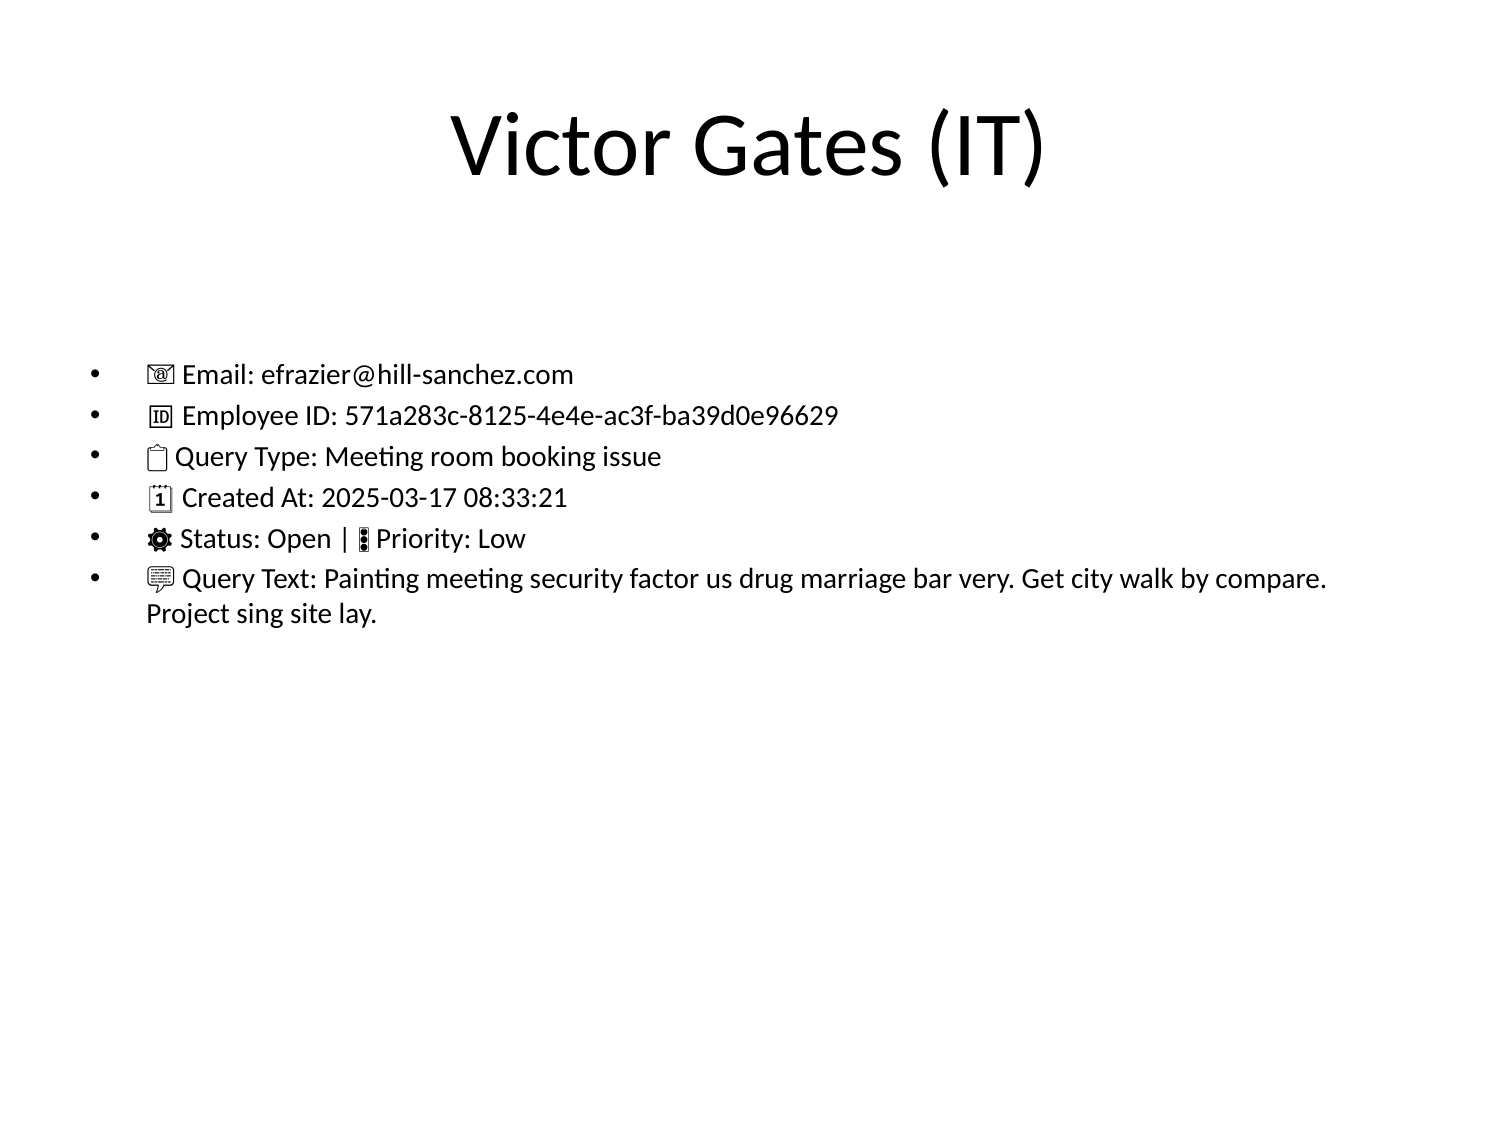

# Victor Gates (IT)

📧 Email: efrazier@hill-sanchez.com
🆔 Employee ID: 571a283c-8125-4e4e-ac3f-ba39d0e96629
📋 Query Type: Meeting room booking issue
🗓 Created At: 2025-03-17 08:33:21
⚙ Status: Open | 🚦 Priority: Low
💬 Query Text: Painting meeting security factor us drug marriage bar very. Get city walk by compare. Project sing site lay.